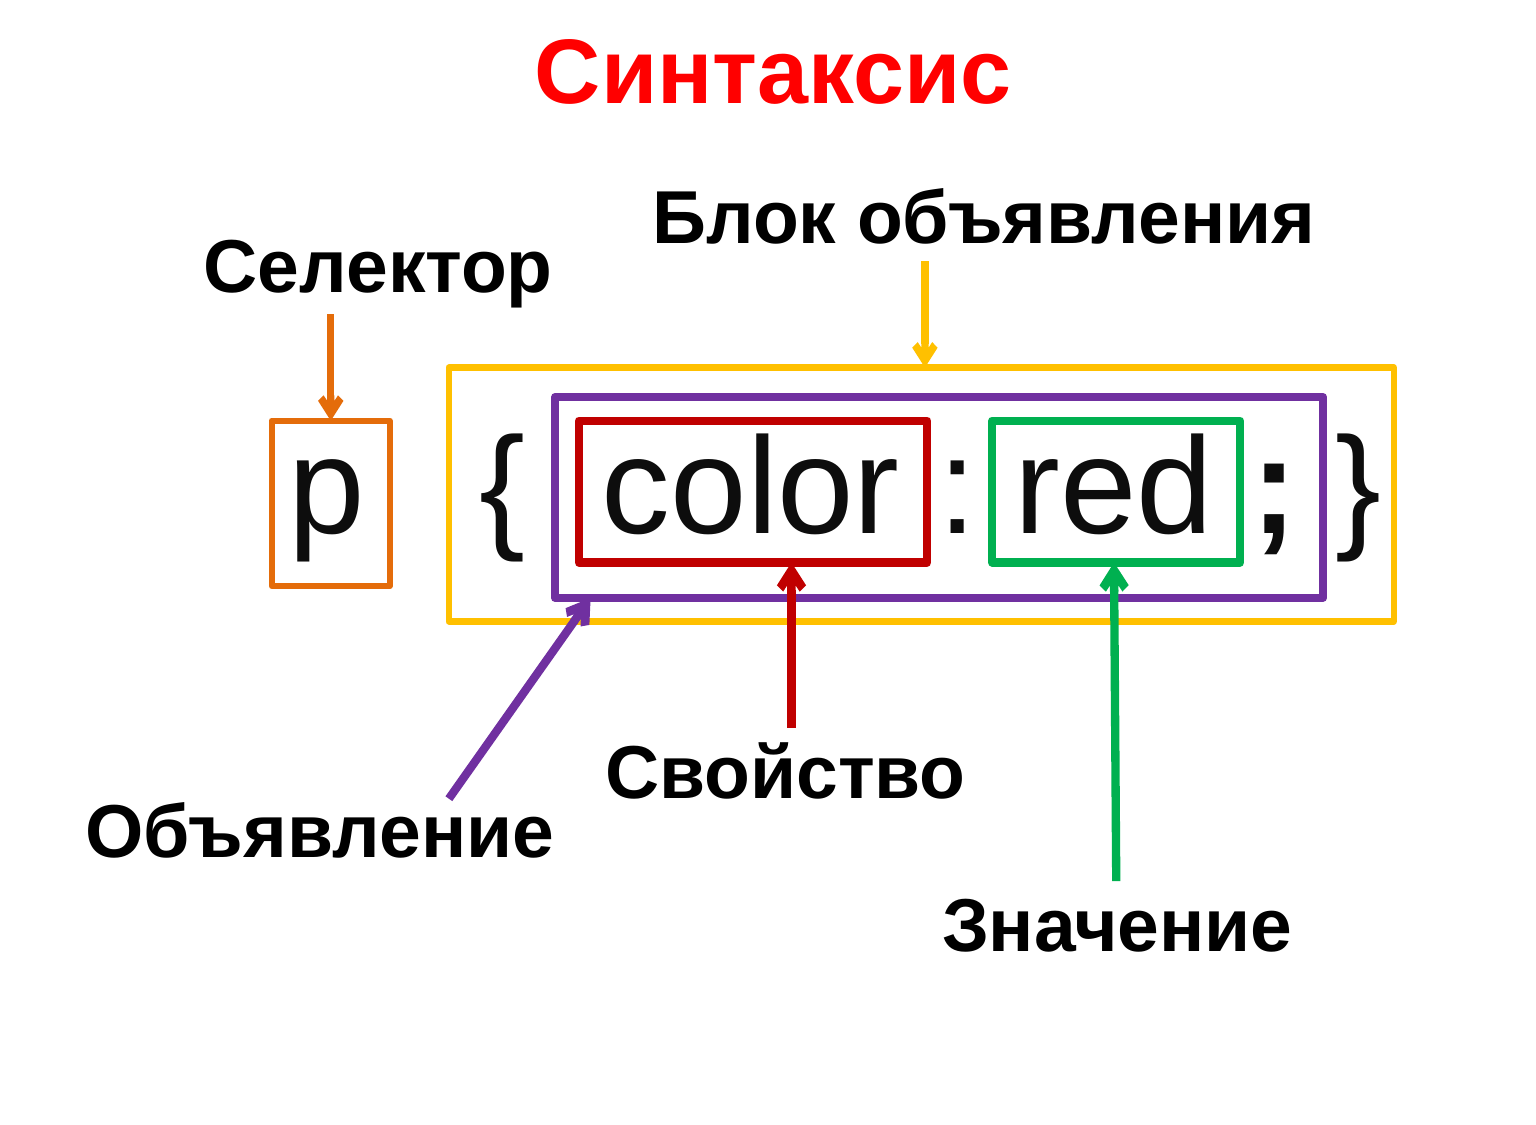

# Синтаксис
Блок объявления

p   {  color : red ; }
Селектор

Свойство
Объявление
Значение